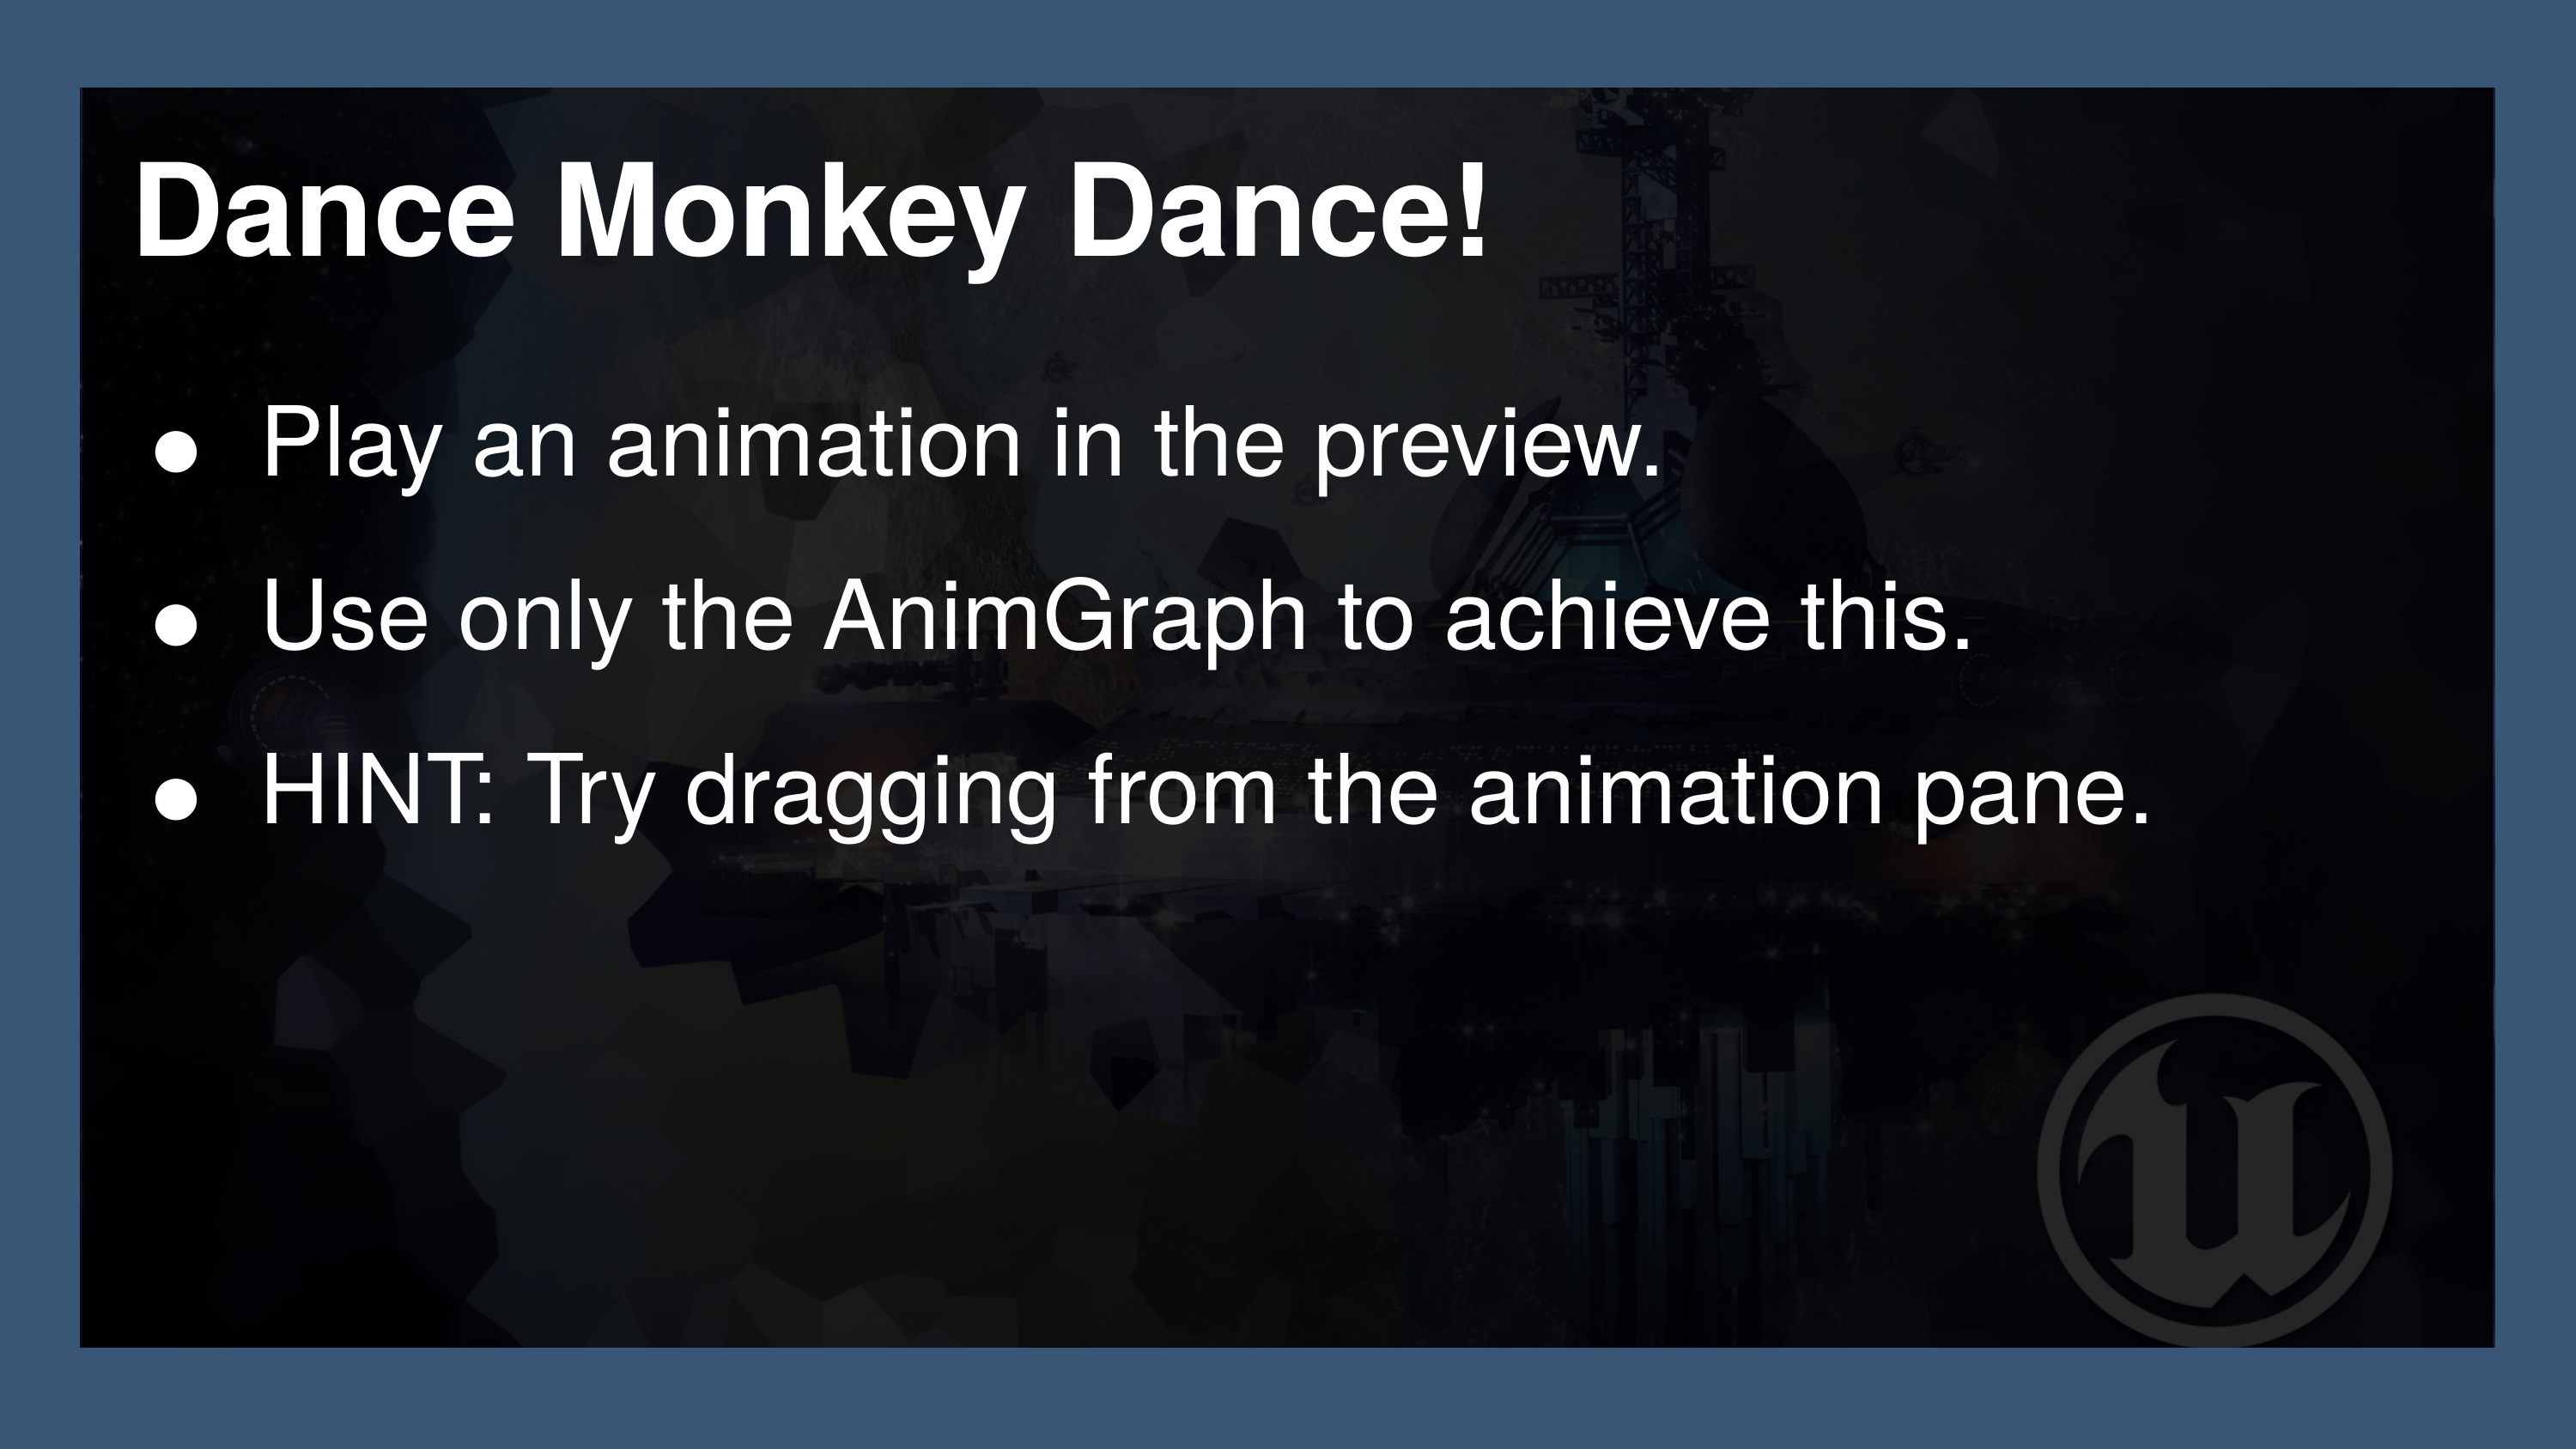

Dance Monkey Dance!
Play an animation in the preview.
Use only the AnimGraph to achieve this.
HINT: Try dragging from the animation pane.